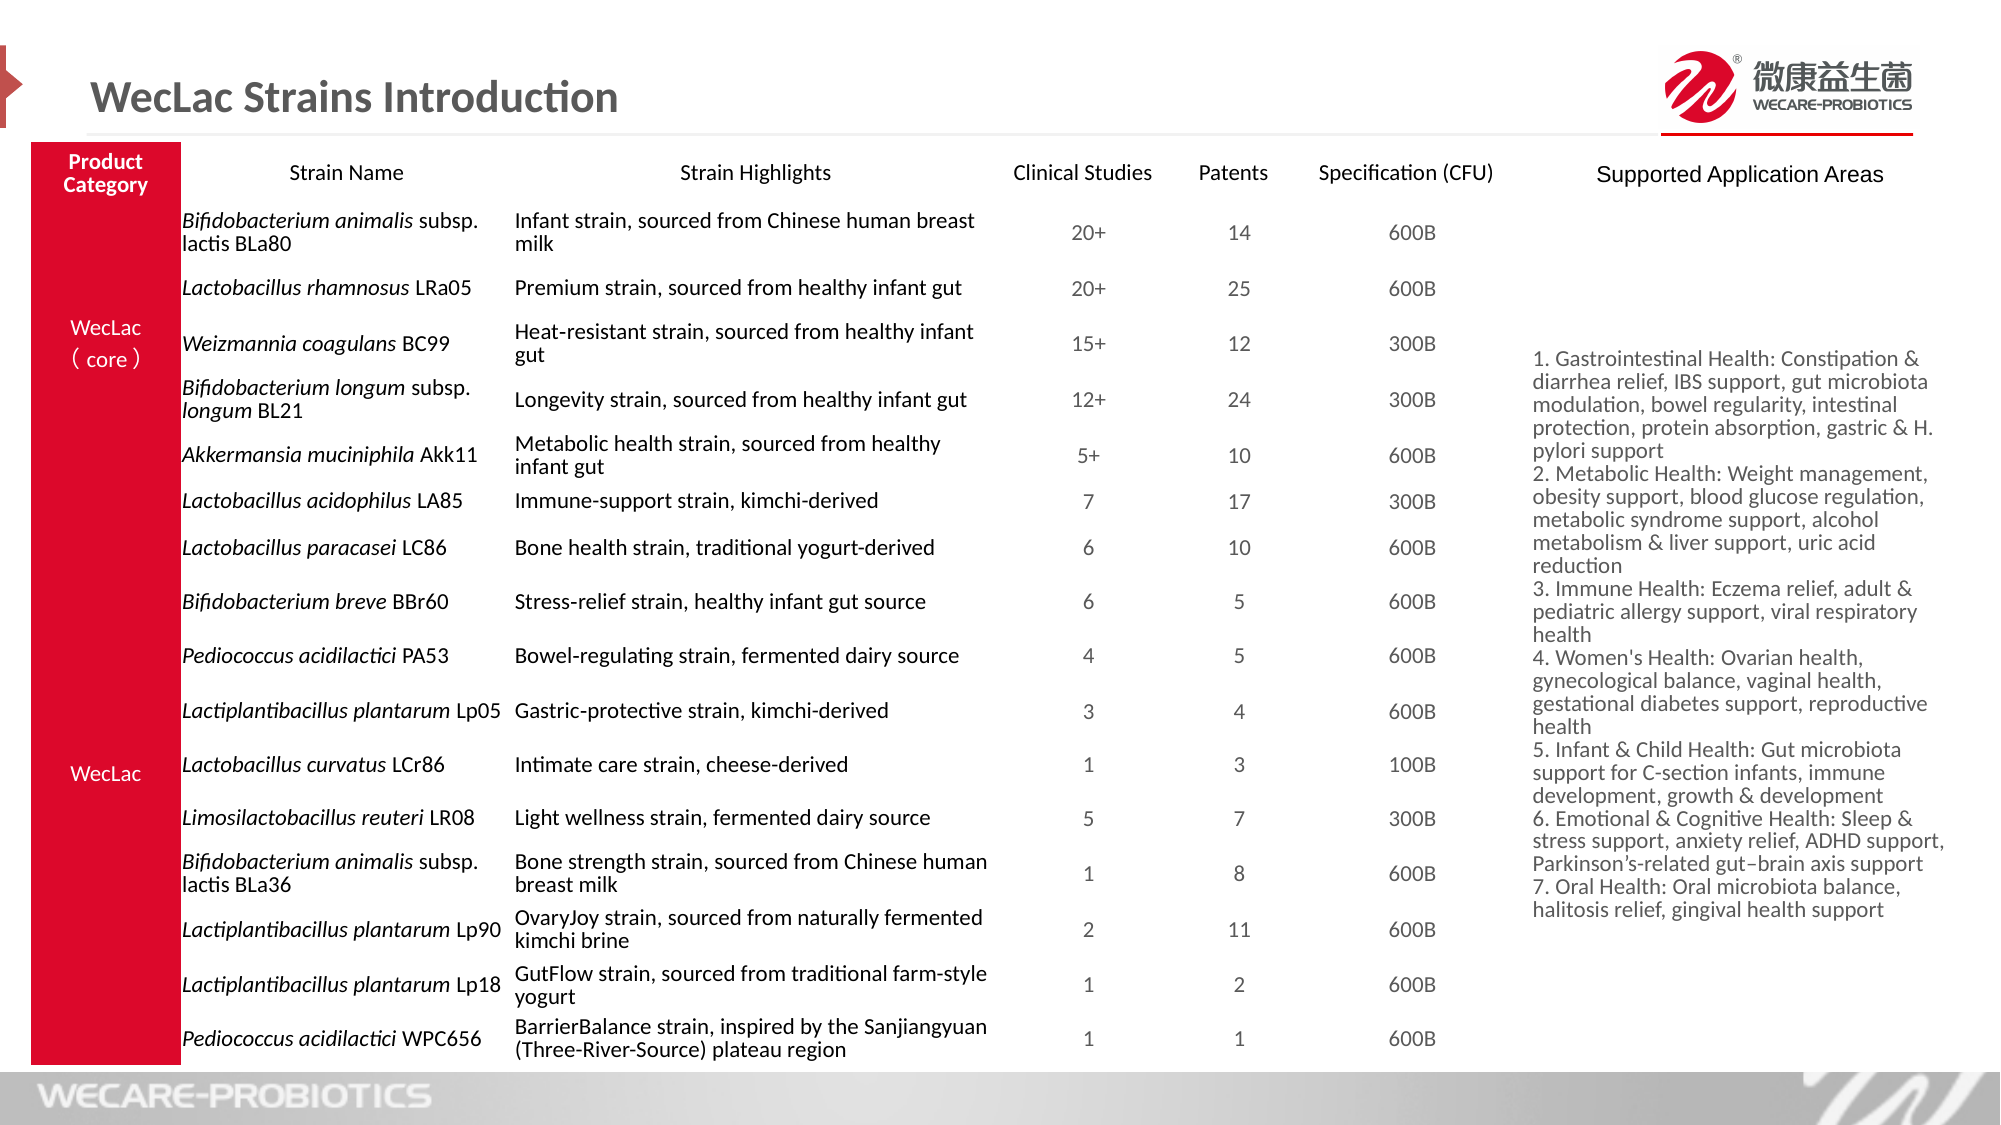

WecLac Strains Introduction
| Product Category | Strain Name | Strain Highlights | Clinical Studies | Patents | Specification (CFU) | Supported Application Areas |
| --- | --- | --- | --- | --- | --- | --- |
| WecLac （core） | Bifidobacterium animalis subsp. lactis BLa80 | Infant strain, sourced from Chinese human breast milk | 20+ | 14 | 600B | 1. Gastrointestinal Health: Constipation & diarrhea relief, IBS support, gut microbiota modulation, bowel regularity, intestinal protection, protein absorption, gastric & H. pylori support 2. Metabolic Health: Weight management, obesity support, blood glucose regulation, metabolic syndrome support, alcohol metabolism & liver support, uric acid reduction 3. Immune Health: Eczema relief, adult & pediatric allergy support, viral respiratory health 4. Women's Health: Ovarian health, gynecological balance, vaginal health, gestational diabetes support, reproductive health 5. Infant & Child Health: Gut microbiota support for C-section infants, immune development, growth & development 6. Emotional & Cognitive Health: Sleep & stress support, anxiety relief, ADHD support, Parkinson’s-related gut–brain axis support 7. Oral Health: Oral microbiota balance, halitosis relief, gingival health support |
|  | Lactobacillus rhamnosus LRa05 | Premium strain, sourced from healthy infant gut | 20+ | 25 | 600B |  |
|  | Weizmannia coagulans BC99 | Heat‑resistant strain, sourced from healthy infant gut | 15+ | 12 | 300B |  |
|  | Bifidobacterium longum subsp. longum BL21 | Longevity strain, sourced from healthy infant gut | 12+ | 24 | 300B |  |
|  | Akkermansia muciniphila Akk11 | Metabolic health strain, sourced from healthy infant gut | 5+ | 10 | 600B |  |
| WecLac | Lactobacillus acidophilus LA85 | Immune-support strain, kimchi-derived | 7 | 17 | 300B |  |
|  | Lactobacillus paracasei LC86 | Bone health strain, traditional yogurt-derived | 6 | 10 | 600B |  |
|  | Bifidobacterium breve BBr60 | Stress‑relief strain, healthy infant gut source | 6 | 5 | 600B |  |
|  | Pediococcus acidilactici PA53 | Bowel‑regulating strain, fermented dairy source | 4 | 5 | 600B |  |
|  | Lactiplantibacillus plantarum Lp05 | Gastric‑protective strain, kimchi-derived | 3 | 4 | 600B |  |
|  | Lactobacillus curvatus LCr86 | Intimate care strain, cheese-derived | 1 | 3 | 100B |  |
|  | Limosilactobacillus reuteri LR08 | Light wellness strain, fermented dairy source | 5 | 7 | 300B |  |
|  | Bifidobacterium animalis subsp. lactis BLa36 | Bone strength strain, sourced from Chinese human breast milk | 1 | 8 | 600B |  |
|  | Lactiplantibacillus plantarum Lp90 | OvaryJoy strain, sourced from naturally fermented kimchi brine | 2 | 11 | 600B |  |
|  | Lactiplantibacillus plantarum Lp18 | GutFlow strain, sourced from traditional farm-style yogurt | 1 | 2 | 600B |  |
|  | Pediococcus acidilactici WPC656 | BarrierBalance strain, inspired by the Sanjiangyuan (Three-River-Source) plateau region | 1 | 1 | 600B |  |